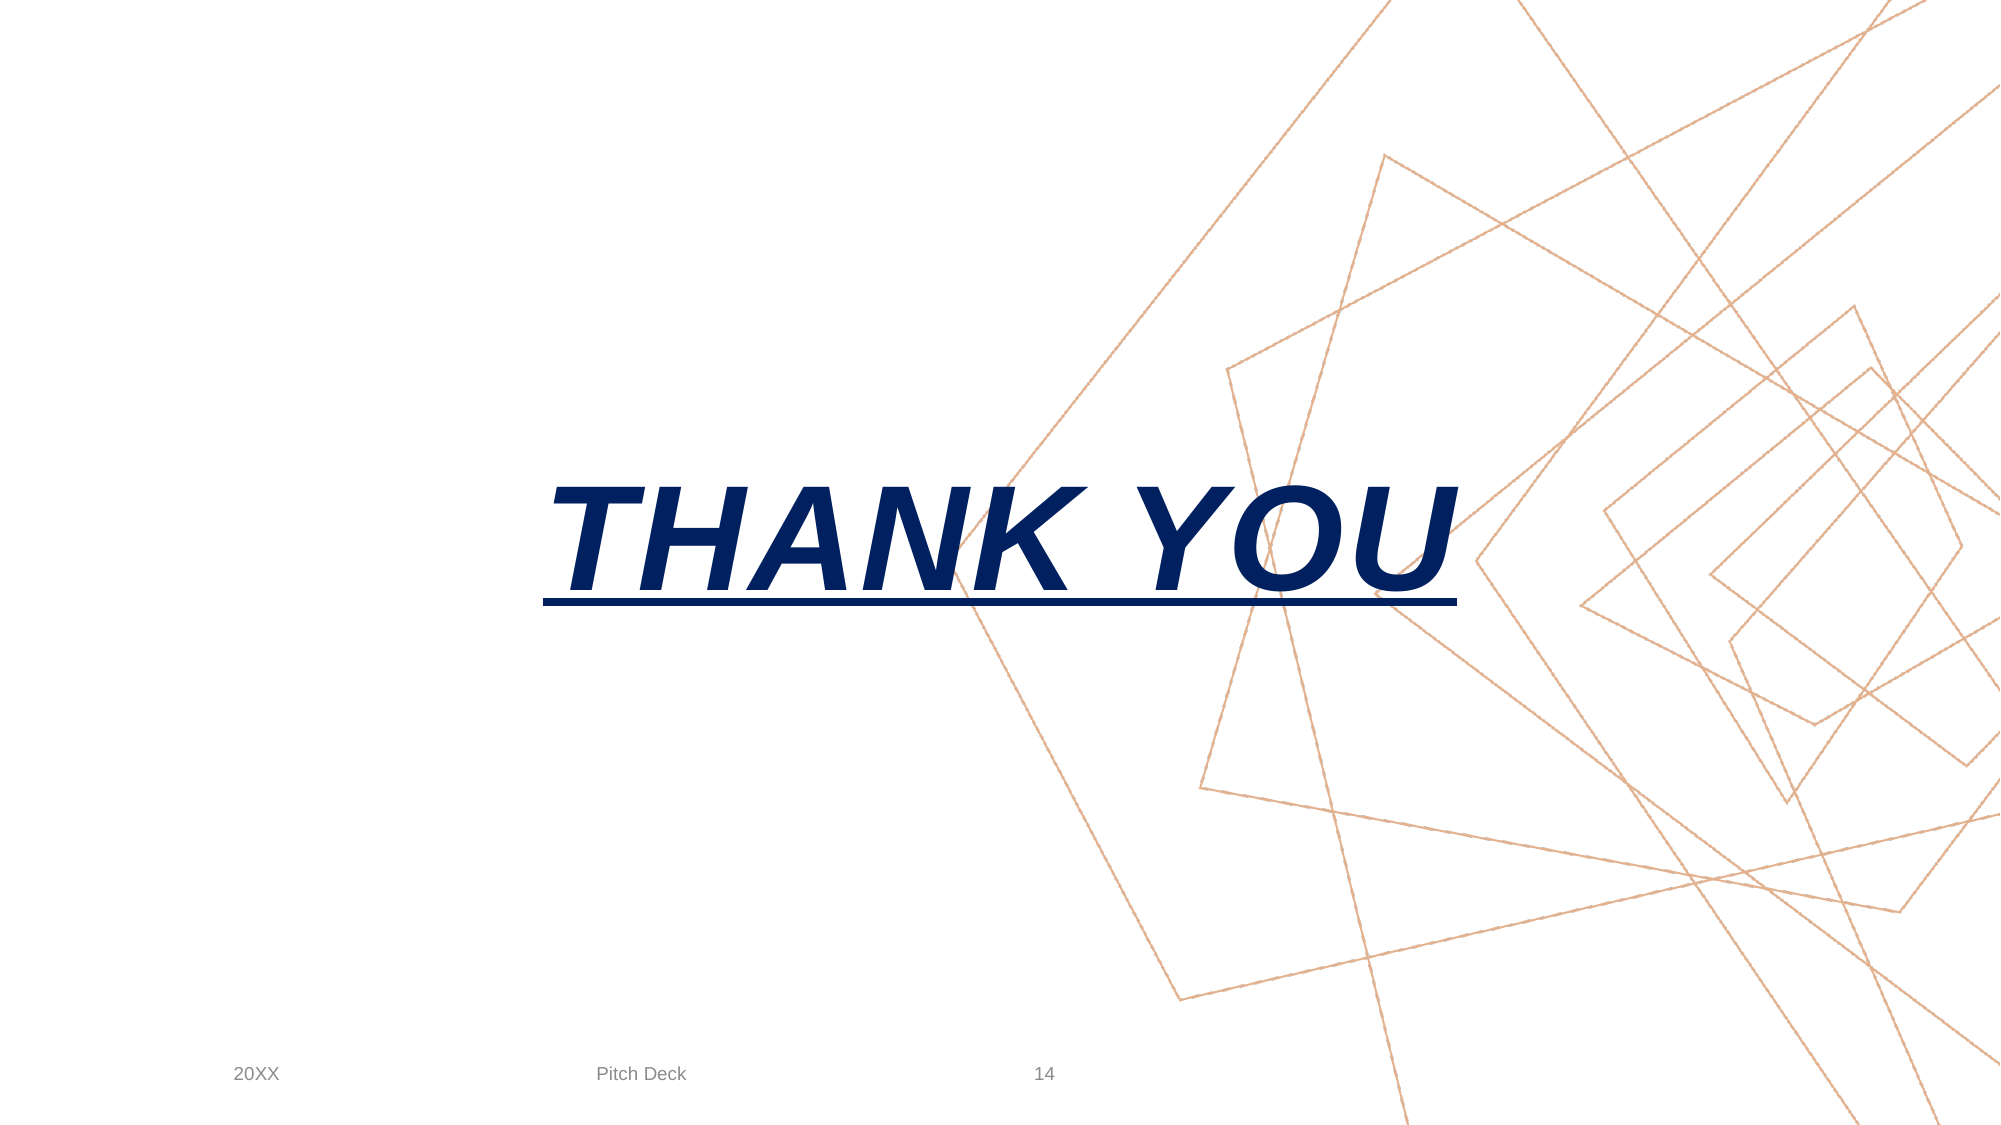

# THANK YOU
Pitch Deck
20XX
14